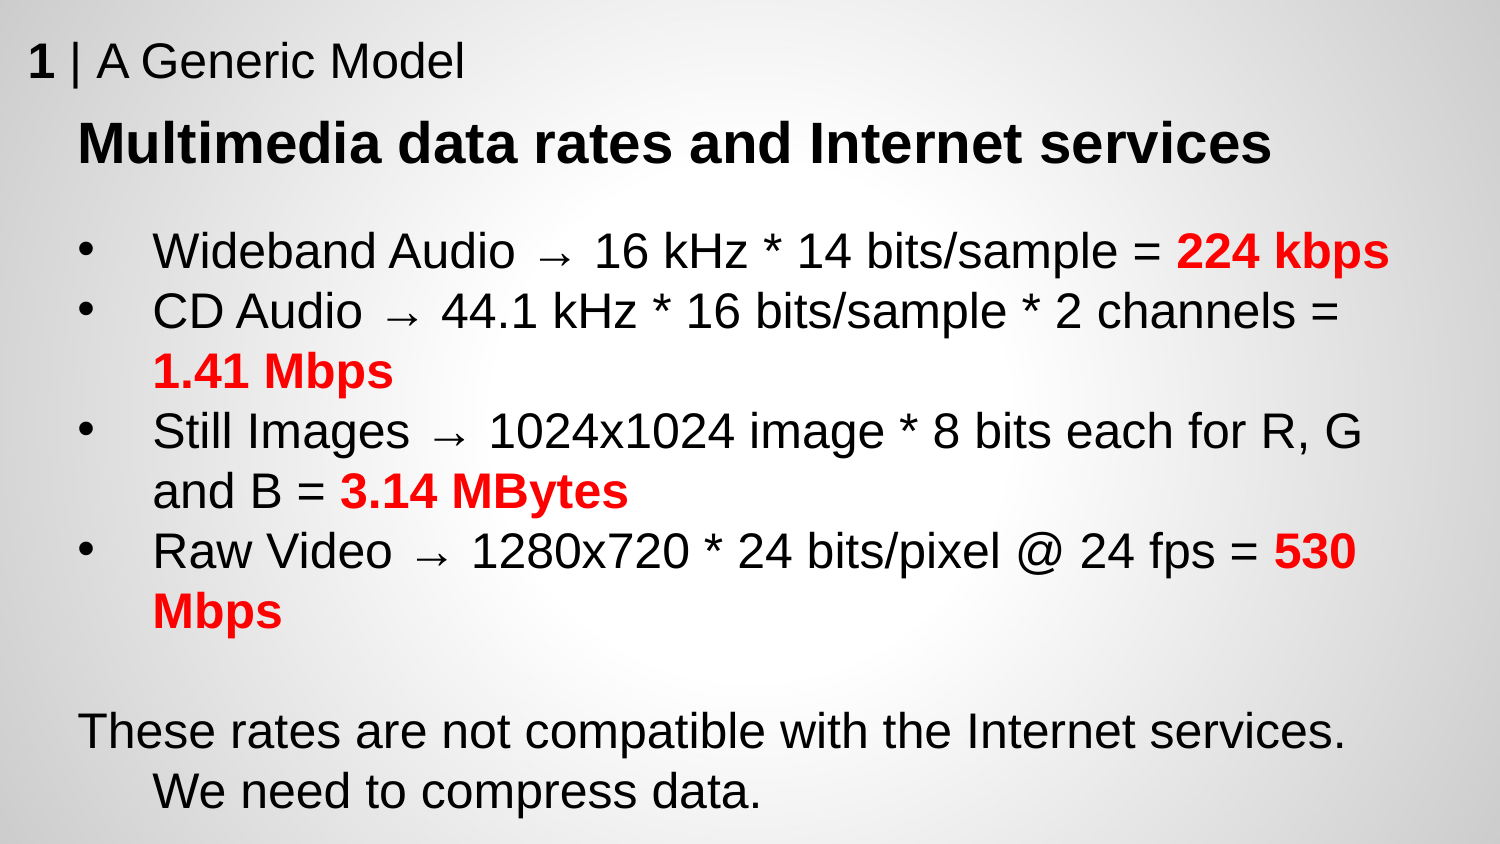

1 | A Generic Model
# Multimedia data rates and Internet services
Wideband Audio → 16 kHz * 14 bits/sample = 224 kbps
CD Audio → 44.1 kHz * 16 bits/sample * 2 channels = 1.41 Mbps
Still Images → 1024x1024 image * 8 bits each for R, G and B = 3.14 MBytes
Raw Video → 1280x720 * 24 bits/pixel @ 24 fps = 530 Mbps

These rates are not compatible with the Internet services. We need to compress data.